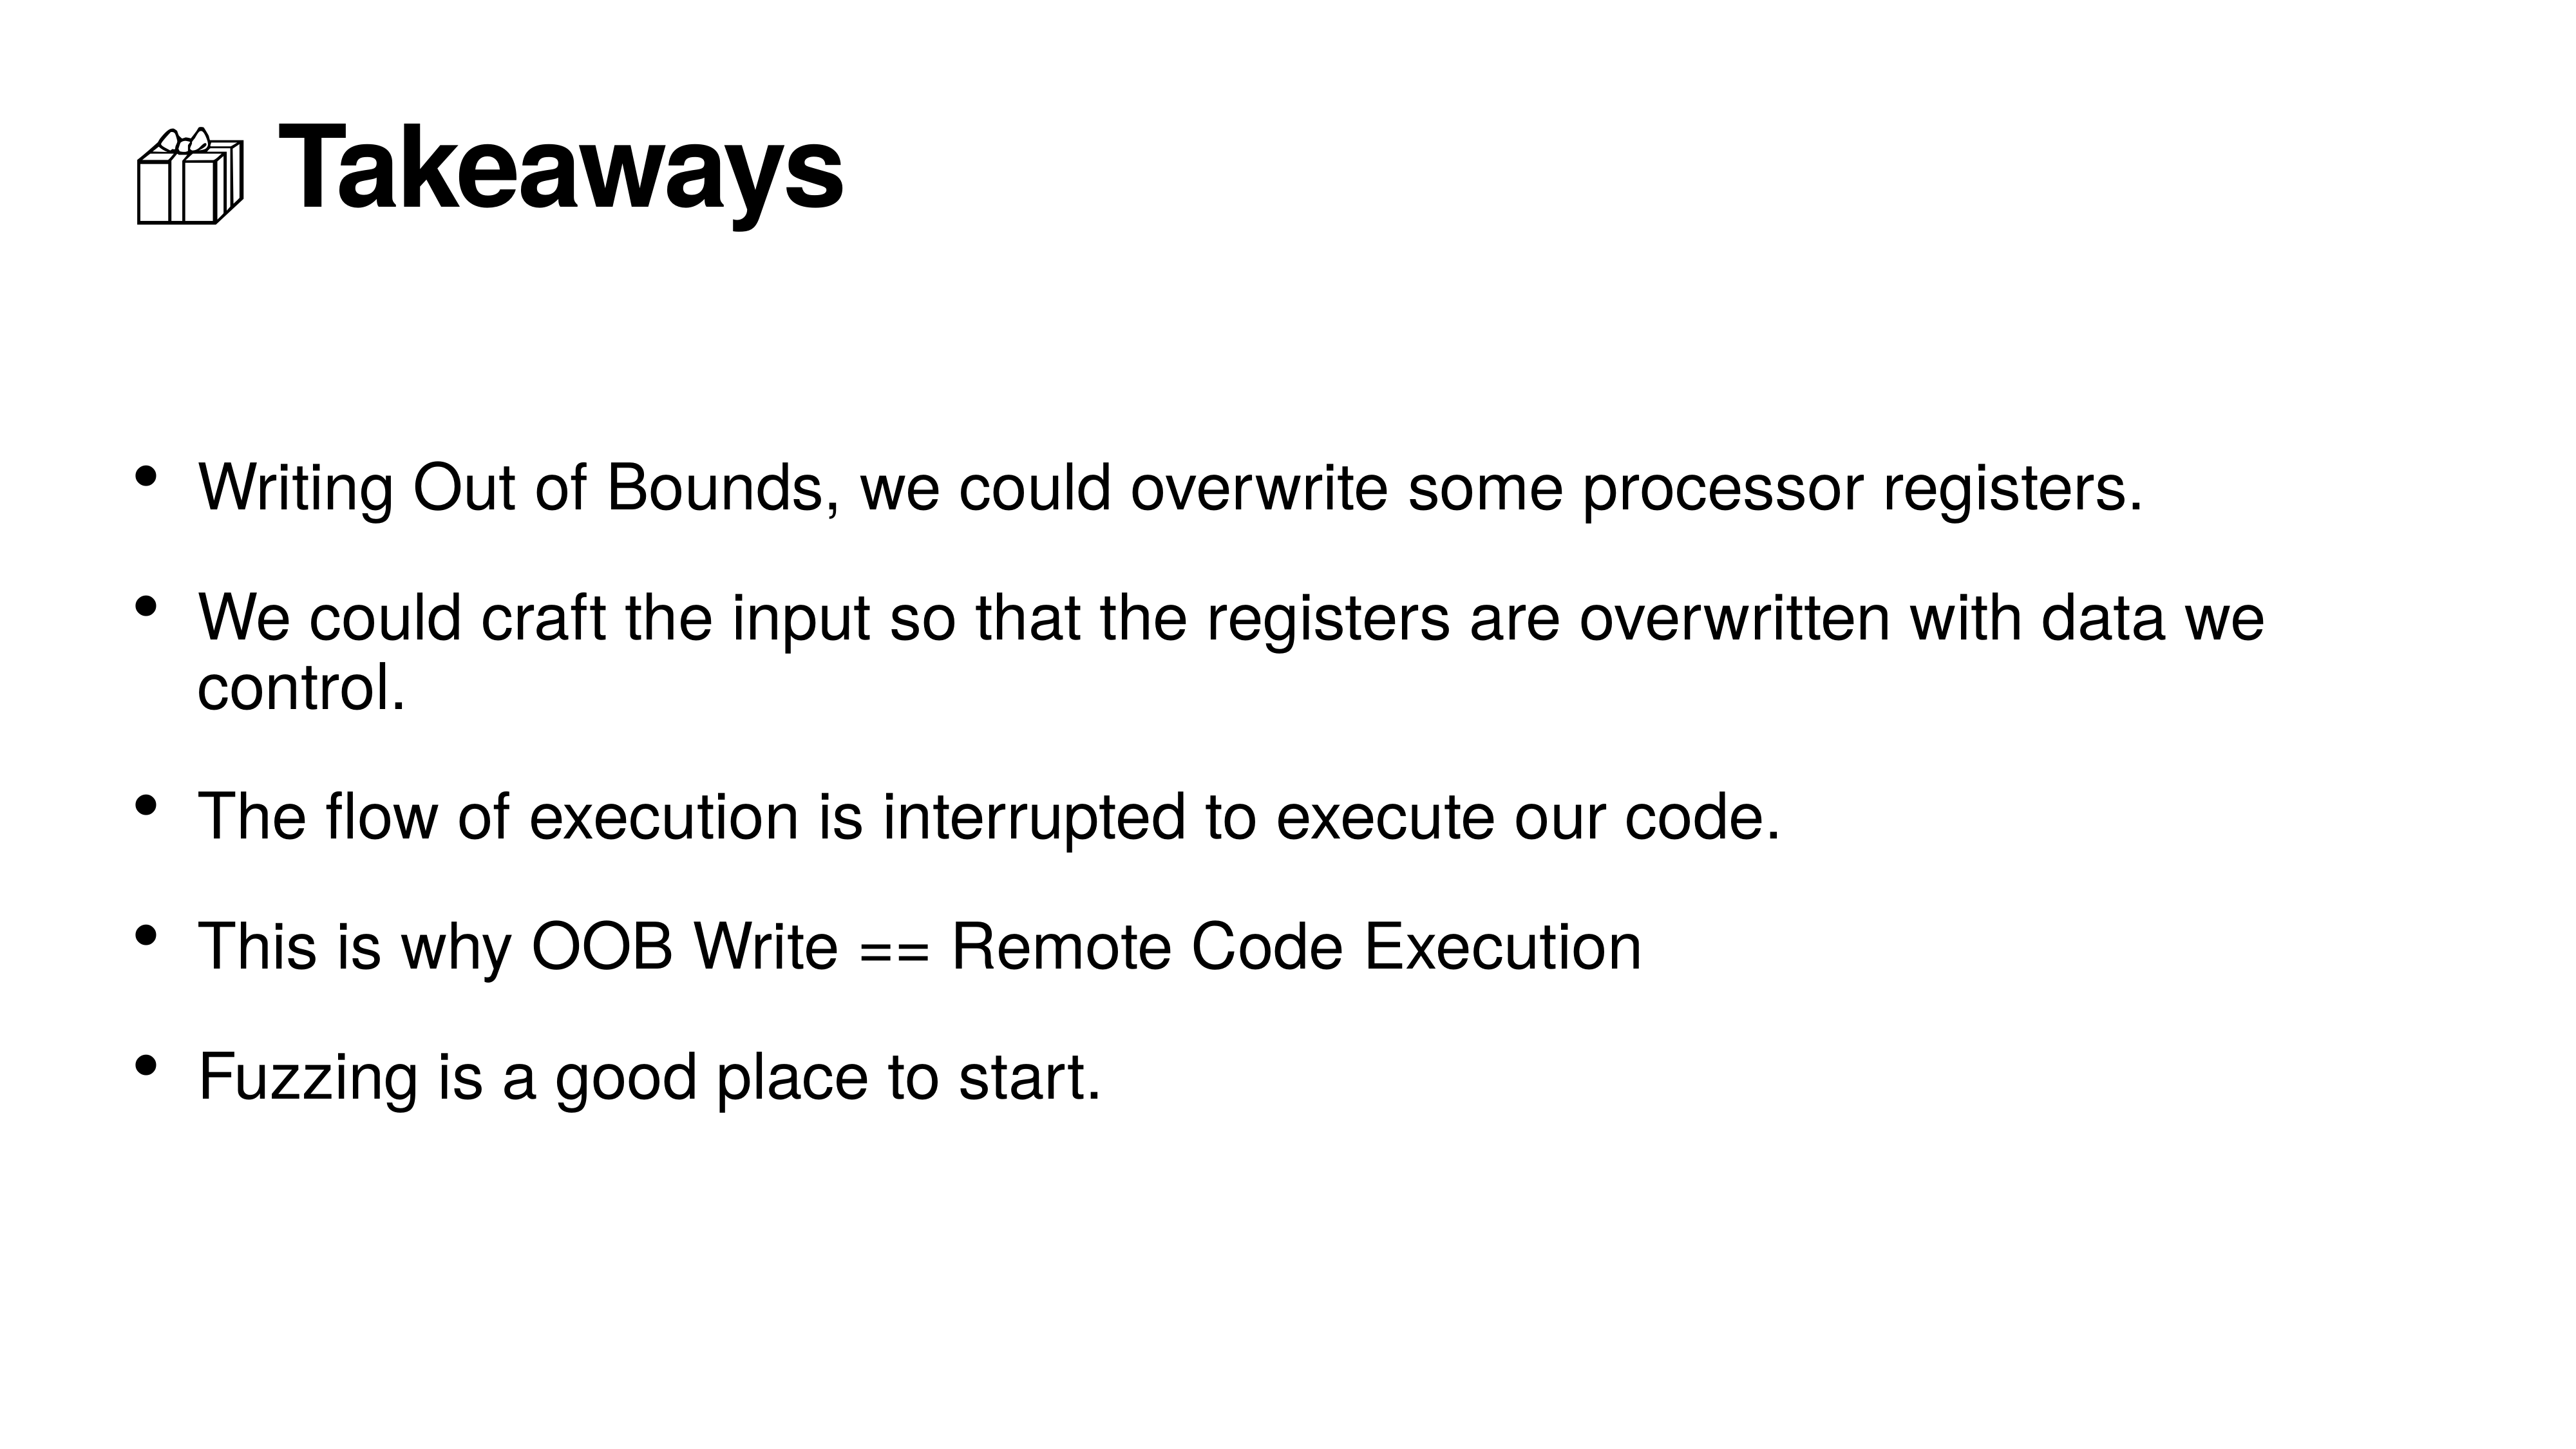

# 🎁 Takeaways

Writing Out of Bounds, we could overwrite some processor registers.
We could craft the input so that the registers are overwritten with data we control.
The flow of execution is interrupted to execute our code.
This is why OOB Write == Remote Code Execution
Fuzzing is a good place to start.